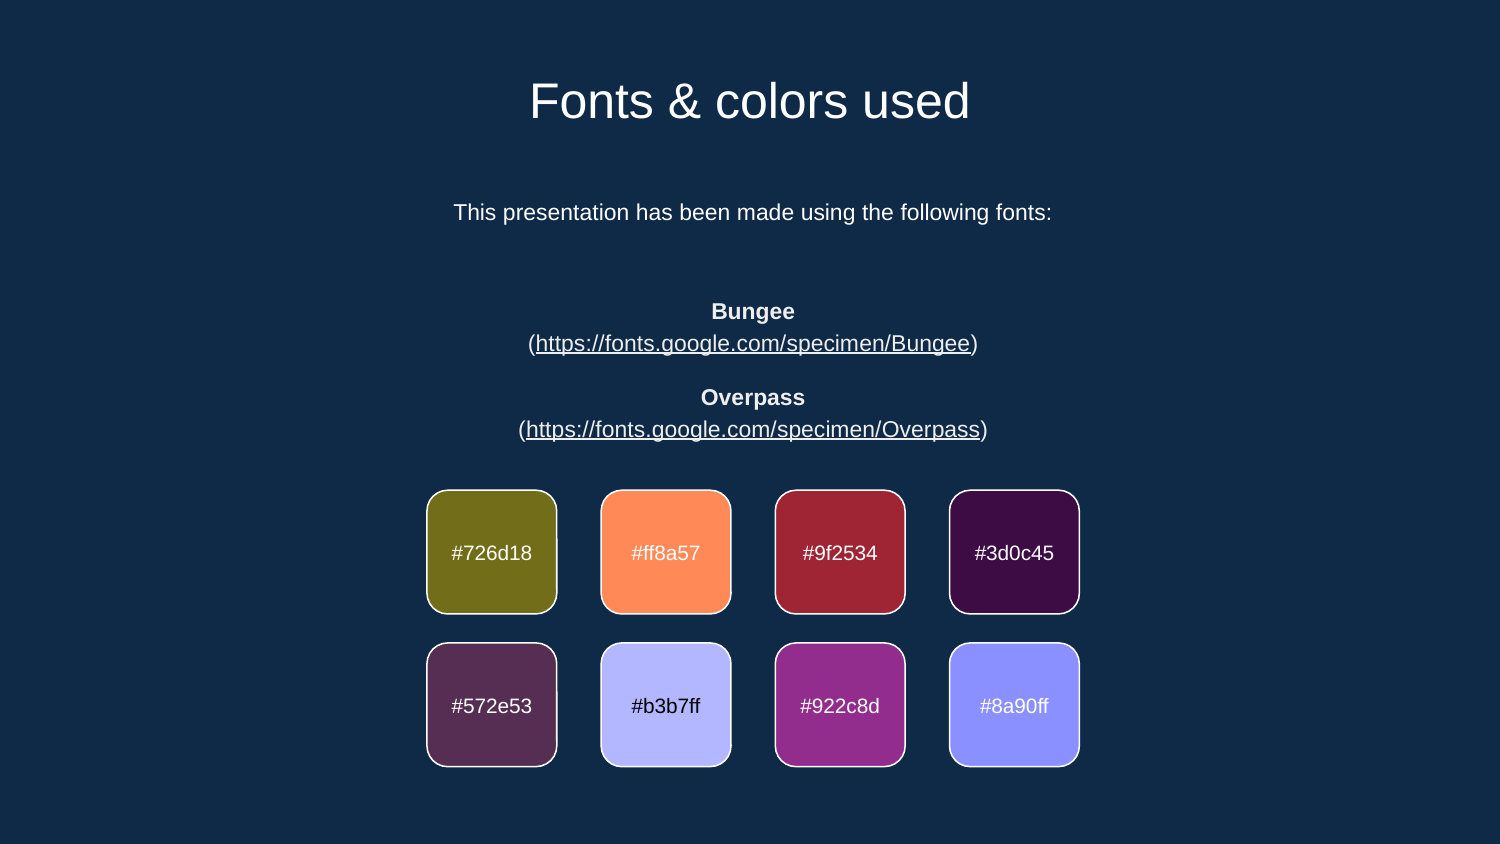

# Fonts & colors used
This presentation has been made using the following fonts:

Bungee
(https://fonts.google.com/specimen/Bungee)

Overpass
(https://fonts.google.com/specimen/Overpass)

#726d18
#ff8a57
#9f2534
#3d0c45

#572e53
#b3b7ff
#922c8d
#8a90ff